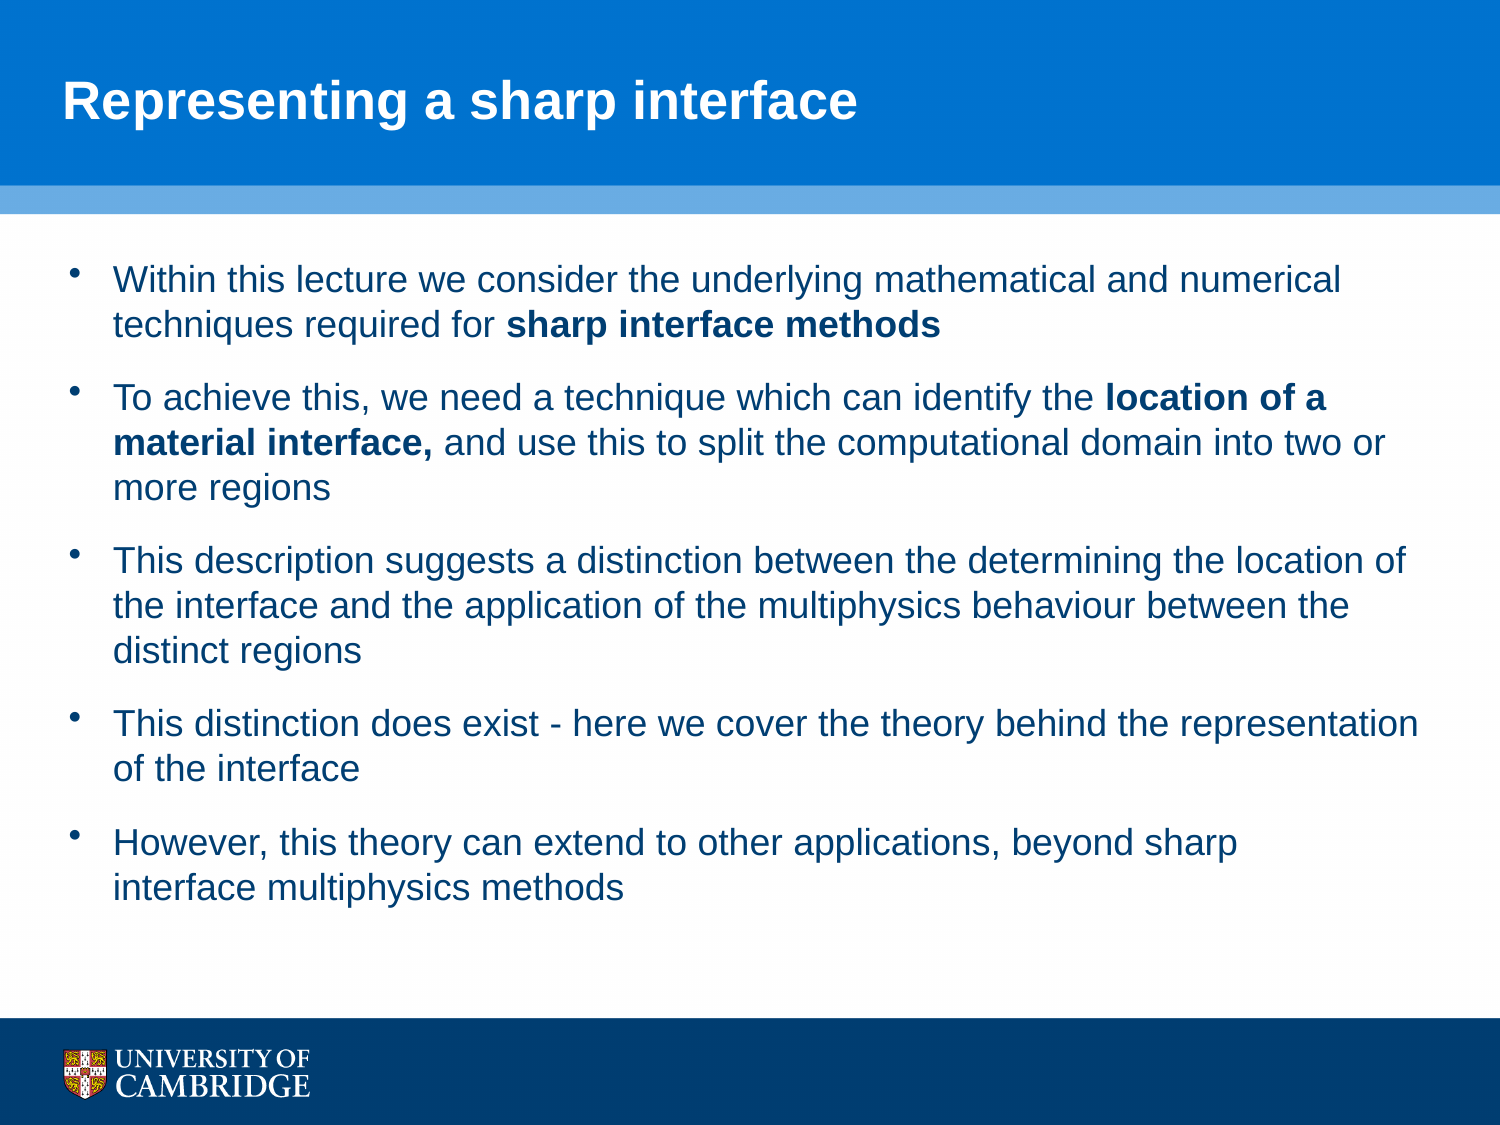

# Representing a sharp interface
Within this lecture we consider the underlying mathematical and numerical techniques required for sharp interface methods
To achieve this, we need a technique which can identify the location of a material interface, and use this to split the computational domain into two or more regions
This description suggests a distinction between the determining the location of the interface and the application of the multiphysics behaviour between the distinct regions
This distinction does exist - here we cover the theory behind the representation of the interface
However, this theory can extend to other applications, beyond sharp interface multiphysics methods